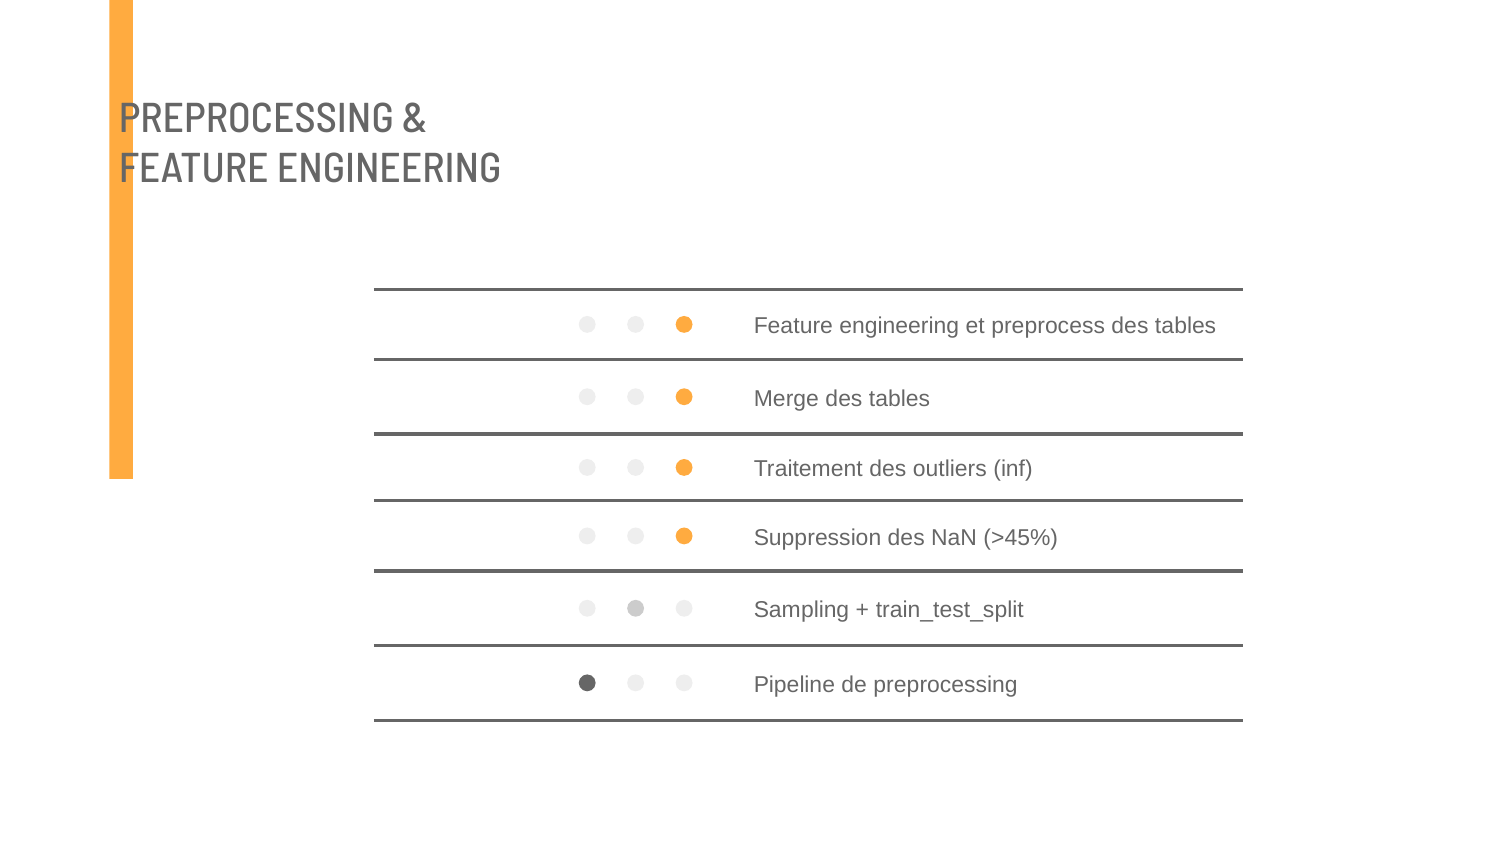

# PREPROCESSING & FEATURE ENGINEERING
Feature engineering et preprocess des tables

Merge des tables

Traitement des outliers (inf)

Suppression des NaN (>45%)

Sampling + train_test_split

Pipeline de preprocessing